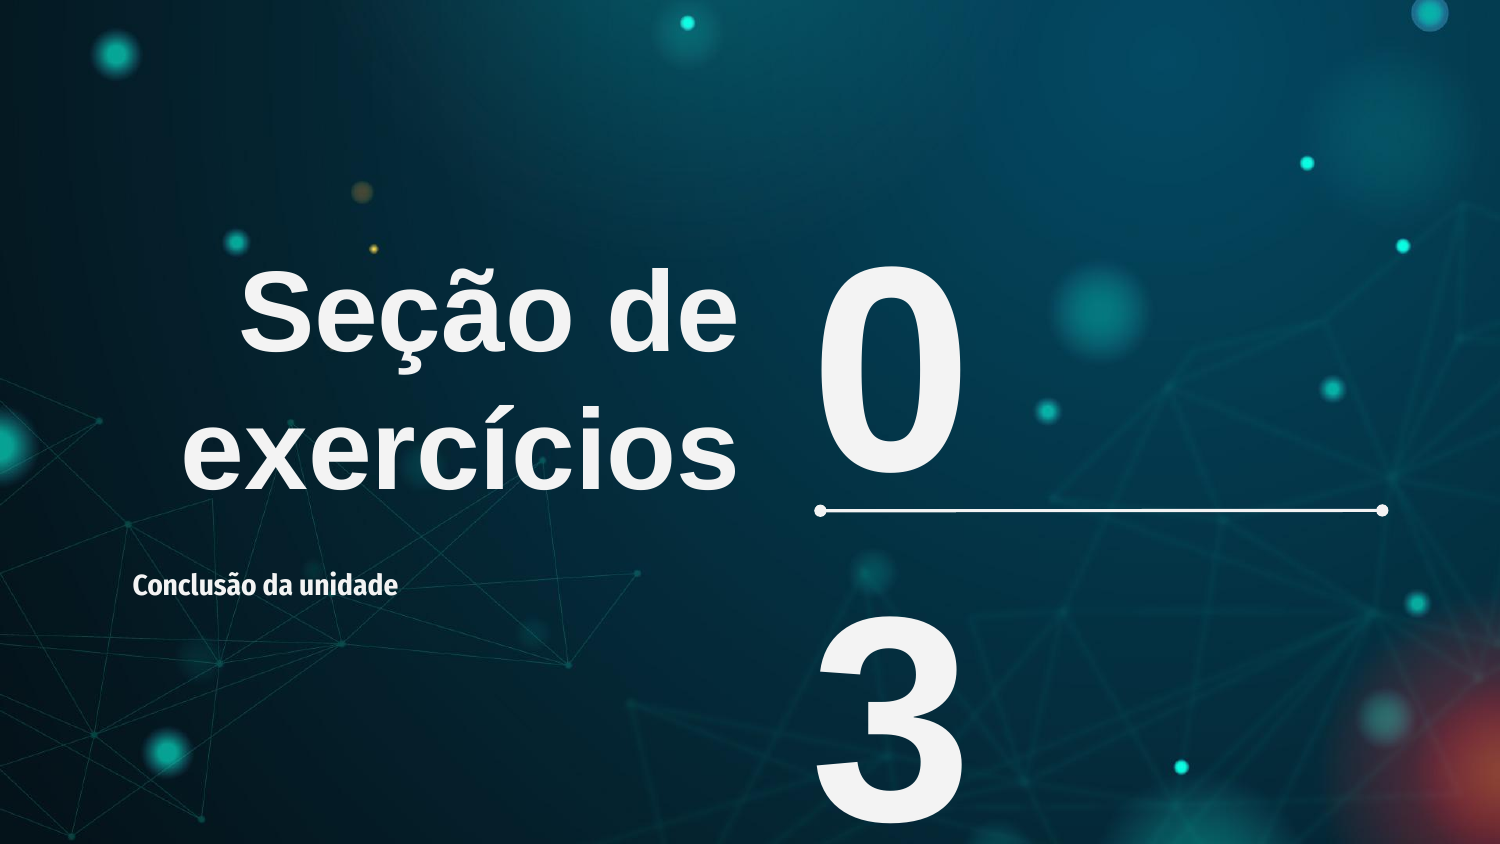

# Seção de exercícios
03
Conclusão da unidade